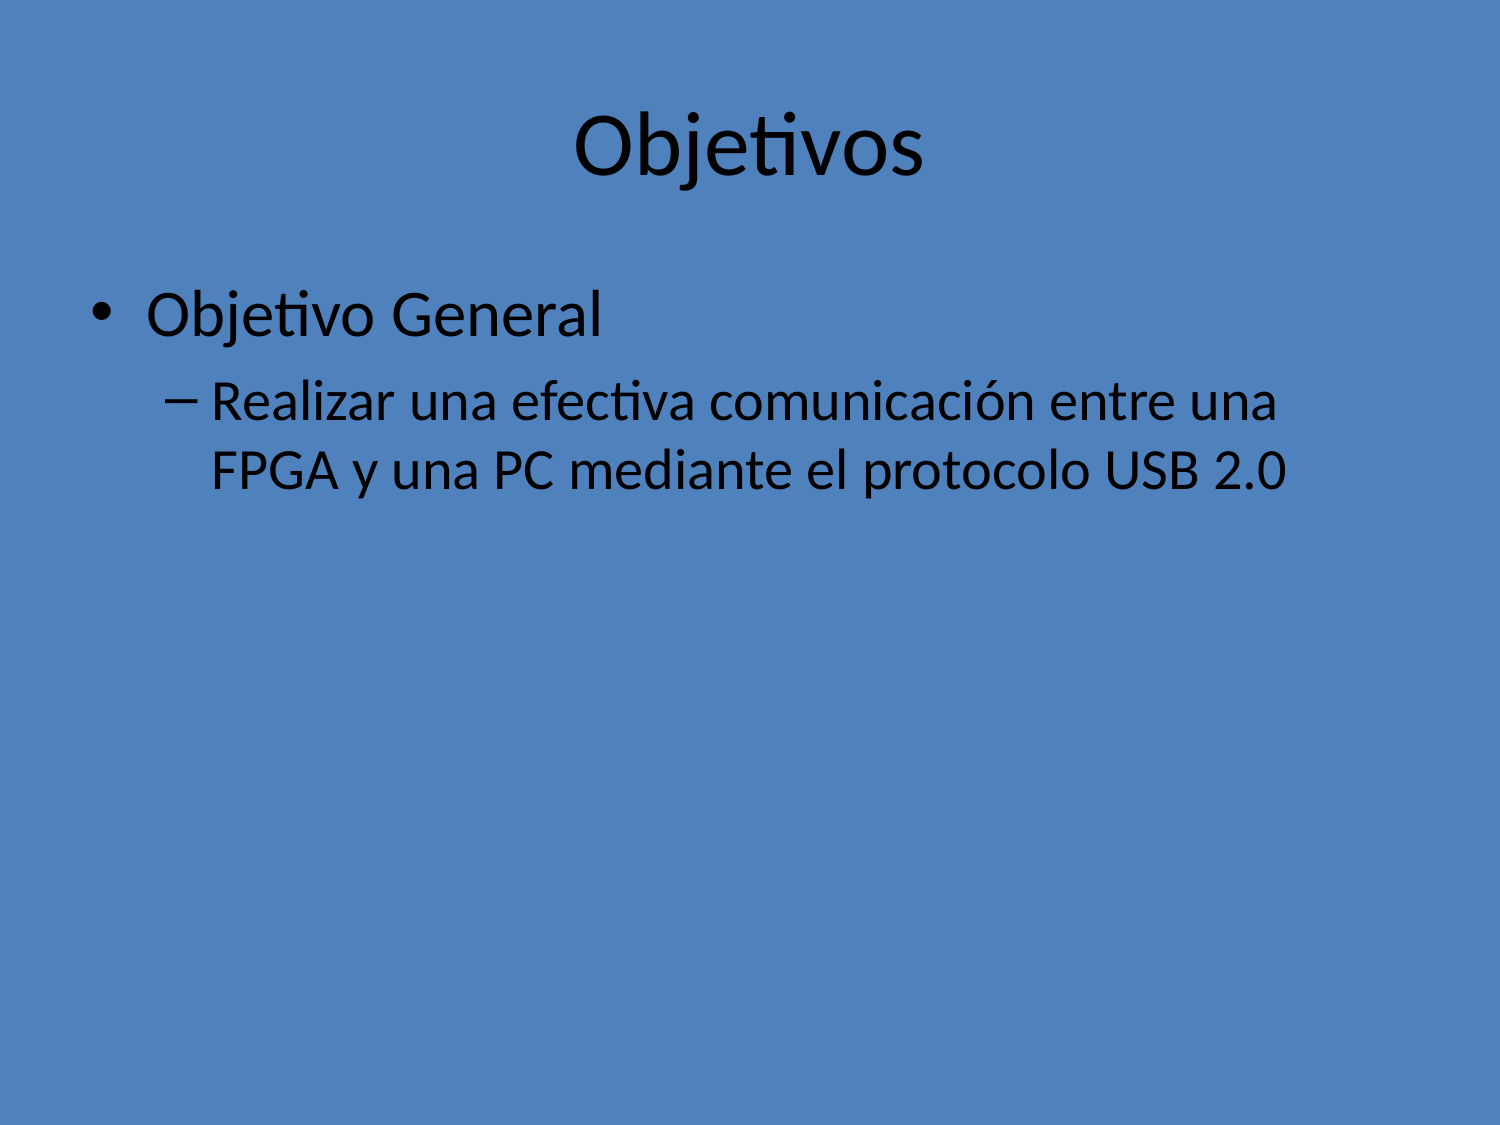

# Objetivos
Objetivo General
Realizar una efectiva comunicación entre una FPGA y una PC mediante el protocolo USB 2.0